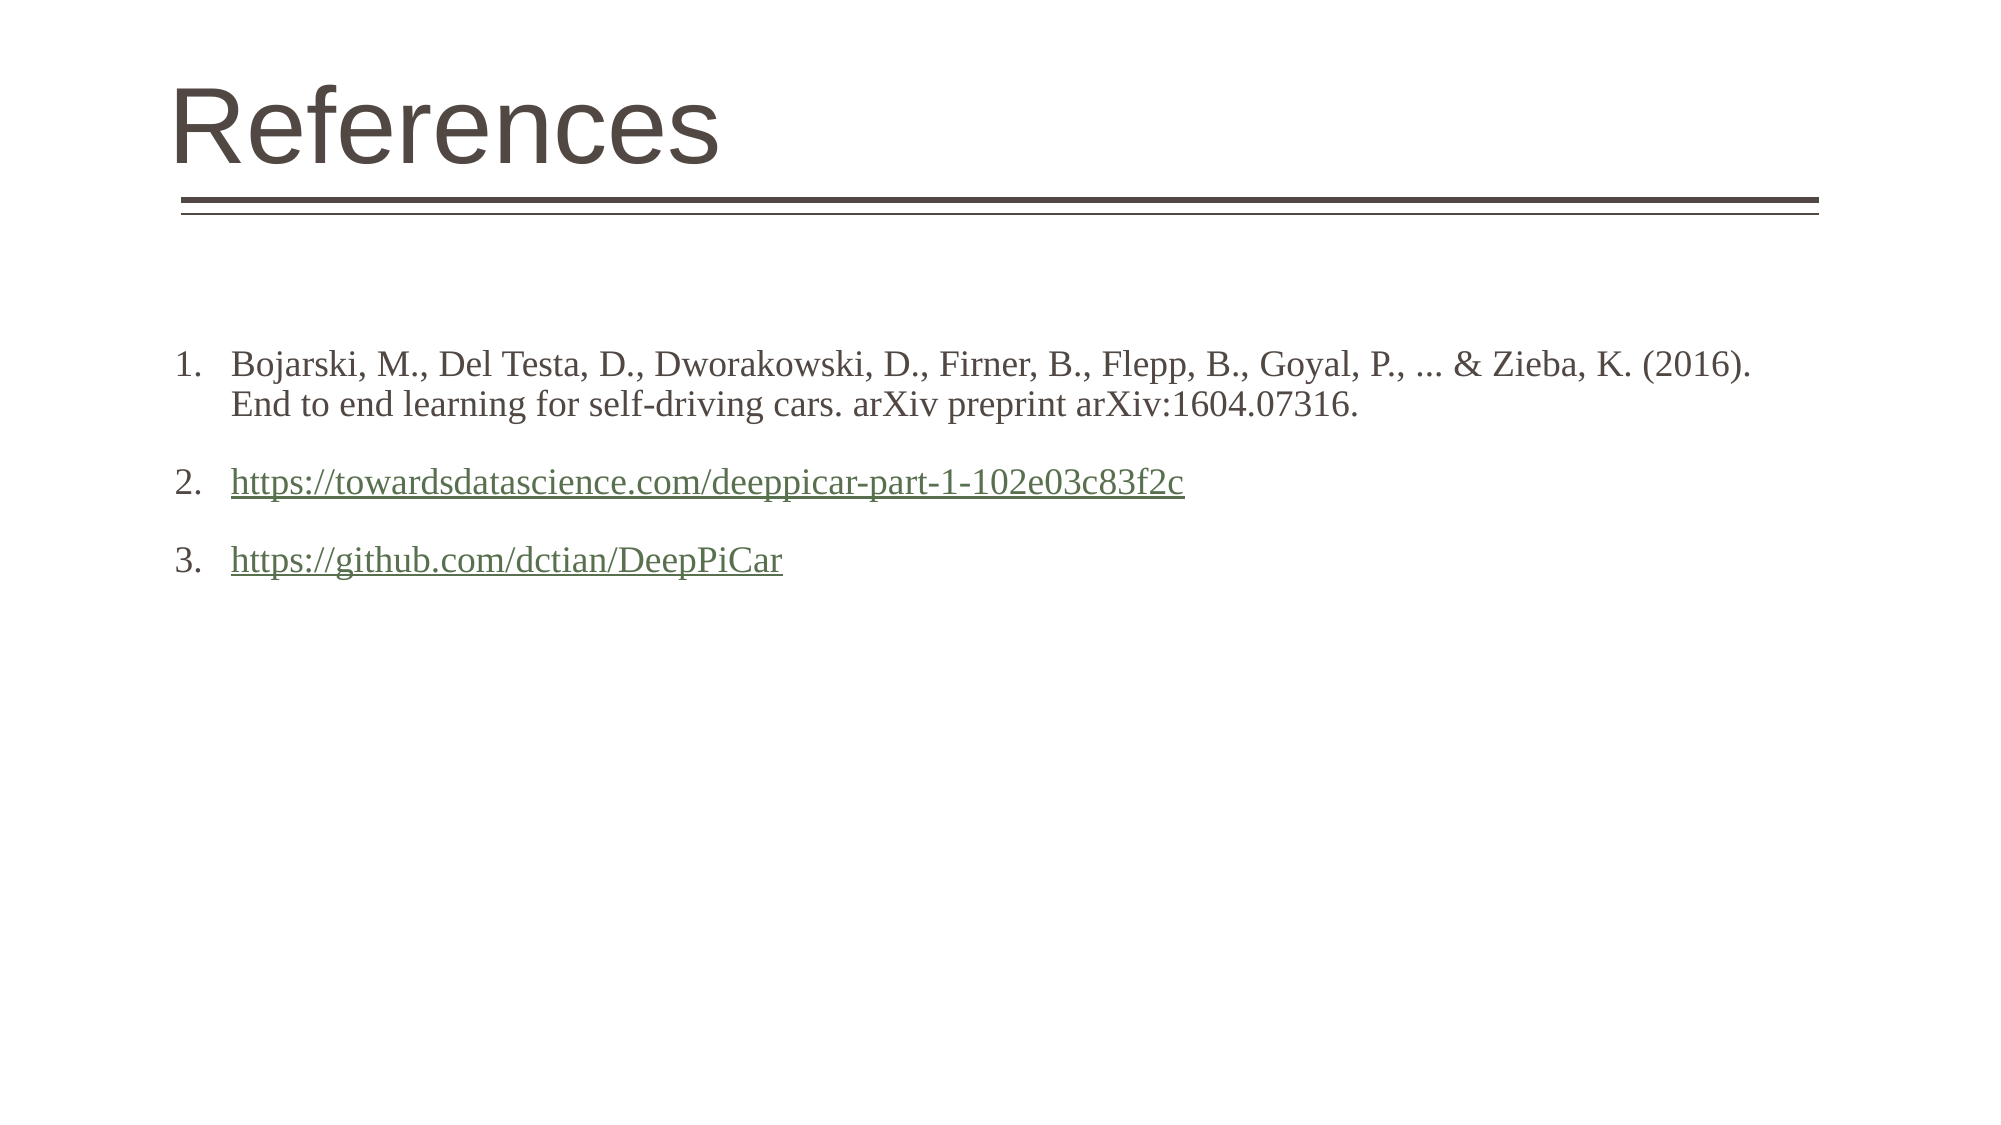

References
Bojarski, M., Del Testa, D., Dworakowski, D., Firner, B., Flepp, B., Goyal, P., ... & Zieba, K. (2016). End to end learning for self-driving cars. arXiv preprint arXiv:1604.07316.
https://towardsdatascience.com/deeppicar-part-1-102e03c83f2c
https://github.com/dctian/DeepPiCar